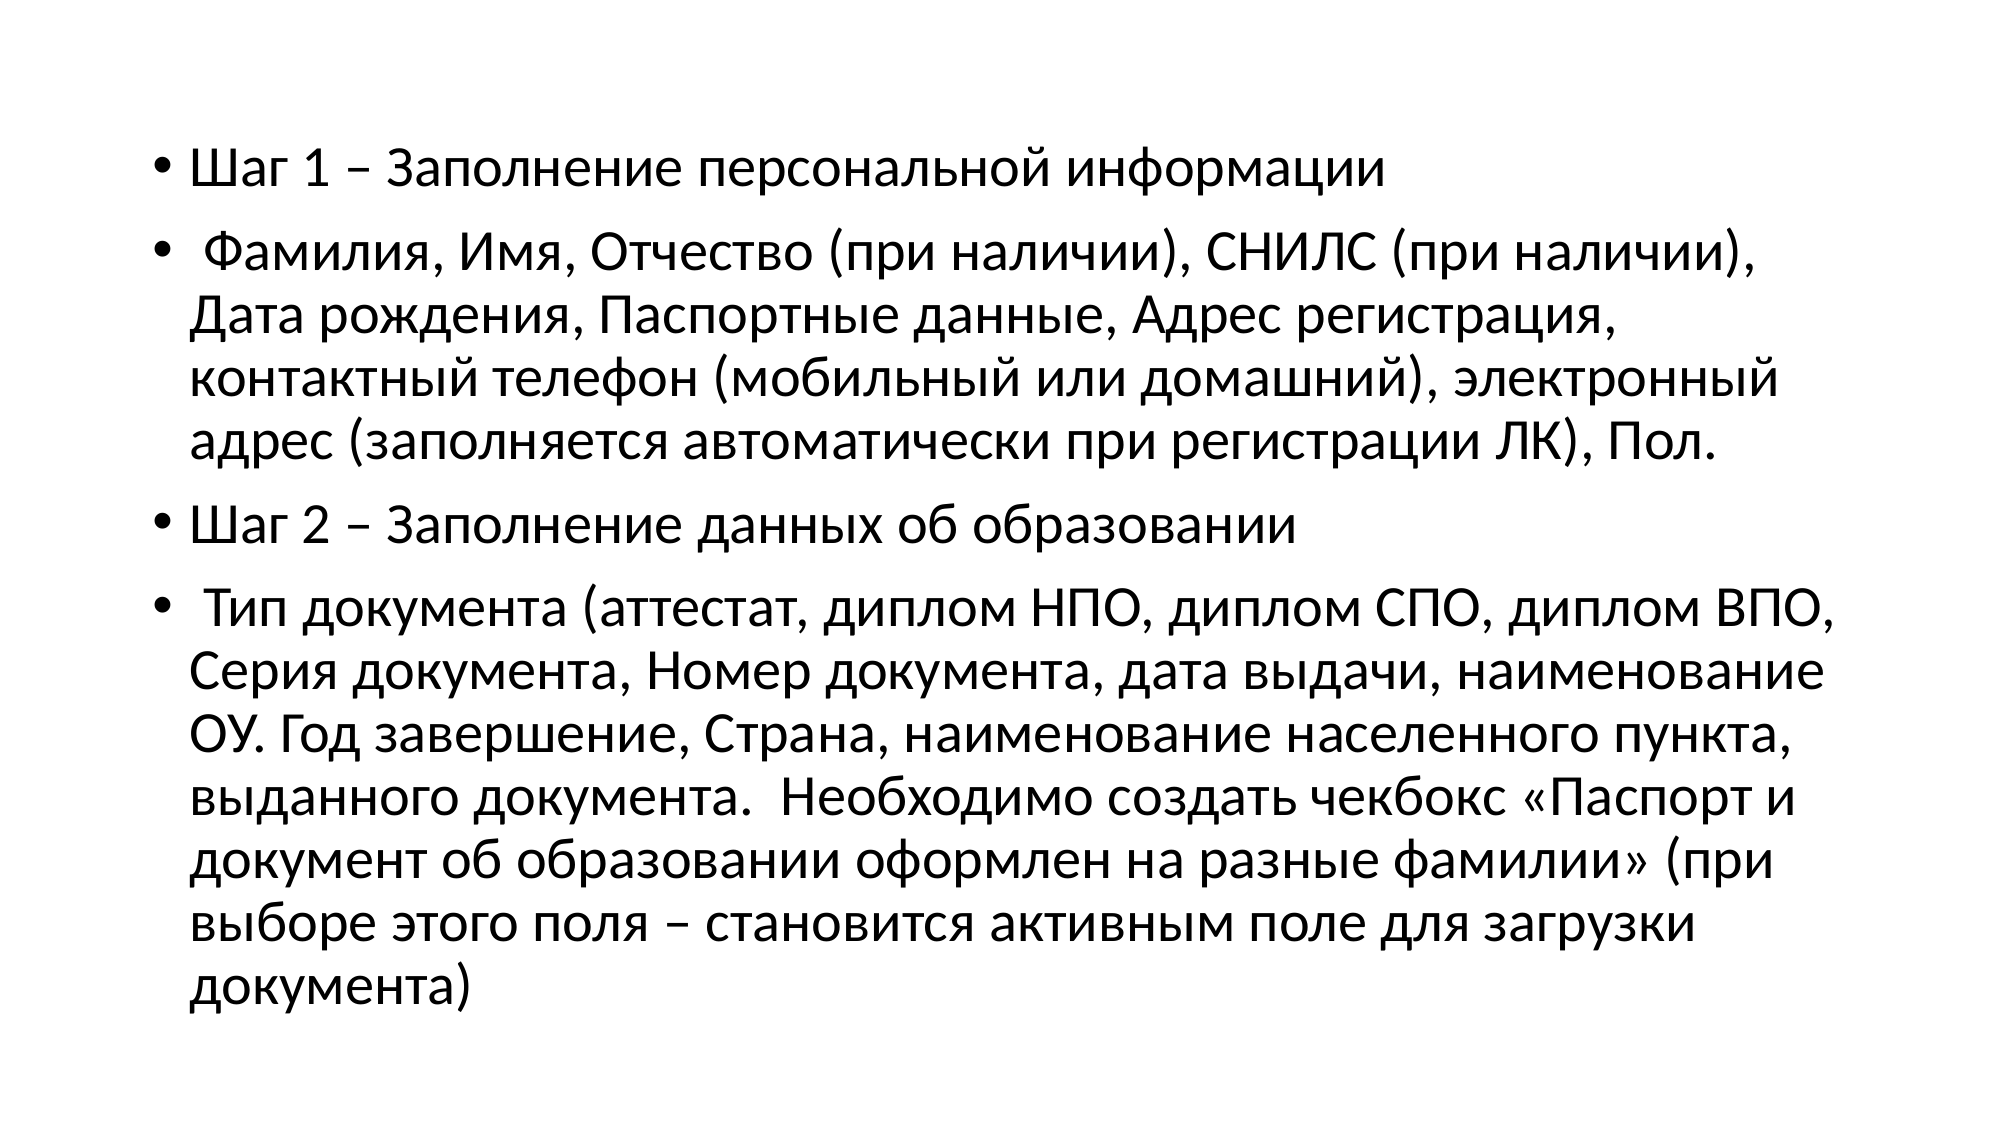

Шаг 1 – Заполнение персональной информации
 Фамилия, Имя, Отчество (при наличии), СНИЛС (при наличии), Дата рождения, Паспортные данные, Адрес регистрация, контактный телефон (мобильный или домашний), электронный адрес (заполняется автоматически при регистрации ЛК), Пол.
Шаг 2 – Заполнение данных об образовании
 Тип документа (аттестат, диплом НПО, диплом СПО, диплом ВПО, Серия документа, Номер документа, дата выдачи, наименование ОУ. Год завершение, Страна, наименование населенного пункта, выданного документа.  Необходимо создать чекбокс «Паспорт и документ об образовании оформлен на разные фамилии» (при выборе этого поля – становится активным поле для загрузки документа)